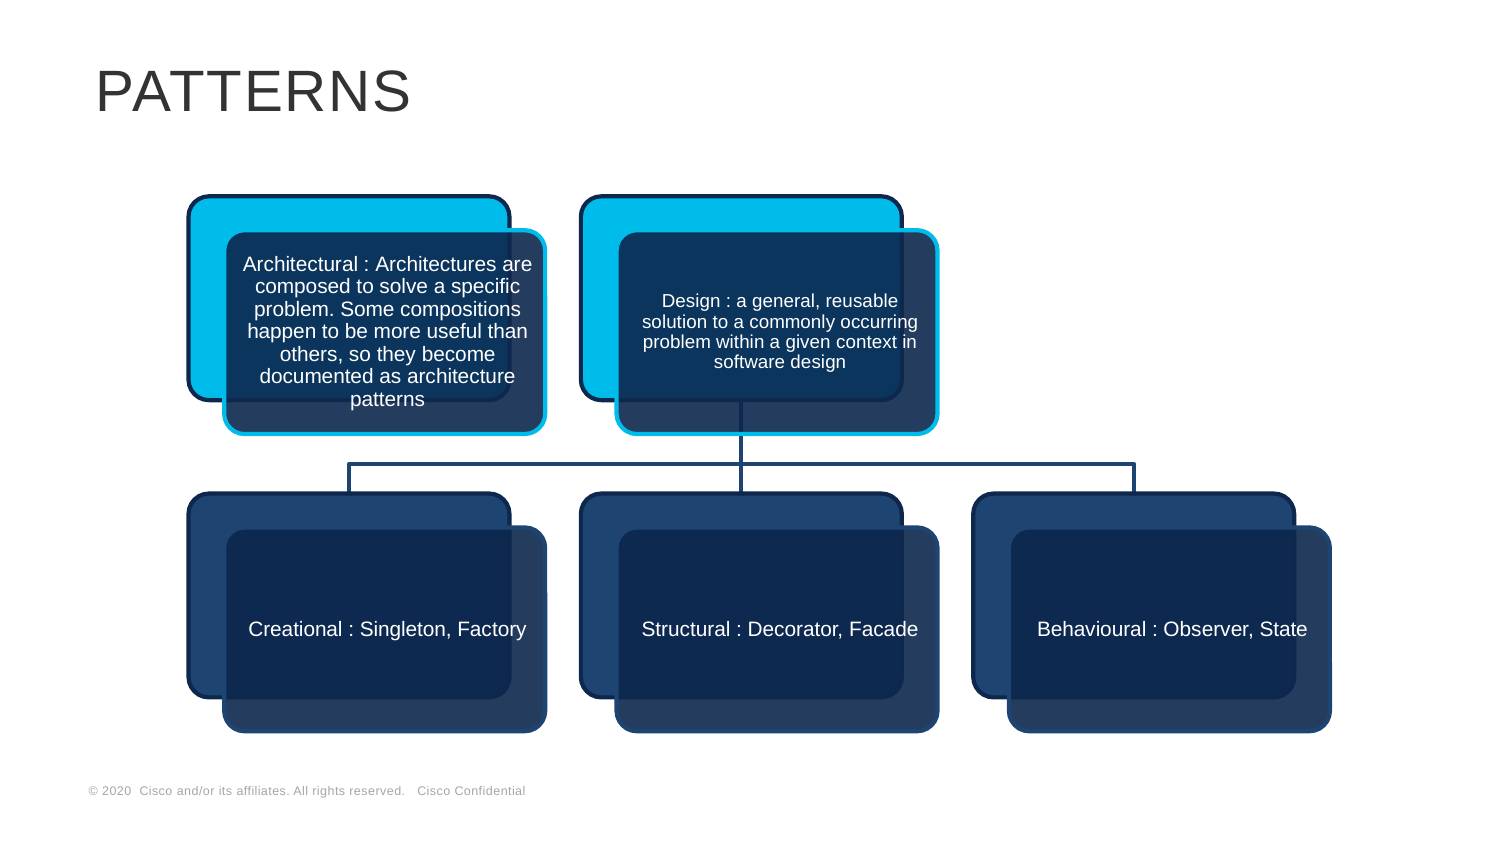

# PaTTerns
Architectural : Architectures are composed to solve a specific problem. Some compositions happen to be more useful than others, so they become documented as architecture patterns
Design : a general, reusable solution to a commonly occurring problem within a given context in software design
Creational : Singleton, Factory
Structural : Decorator, Facade
Behavioural : Observer, State